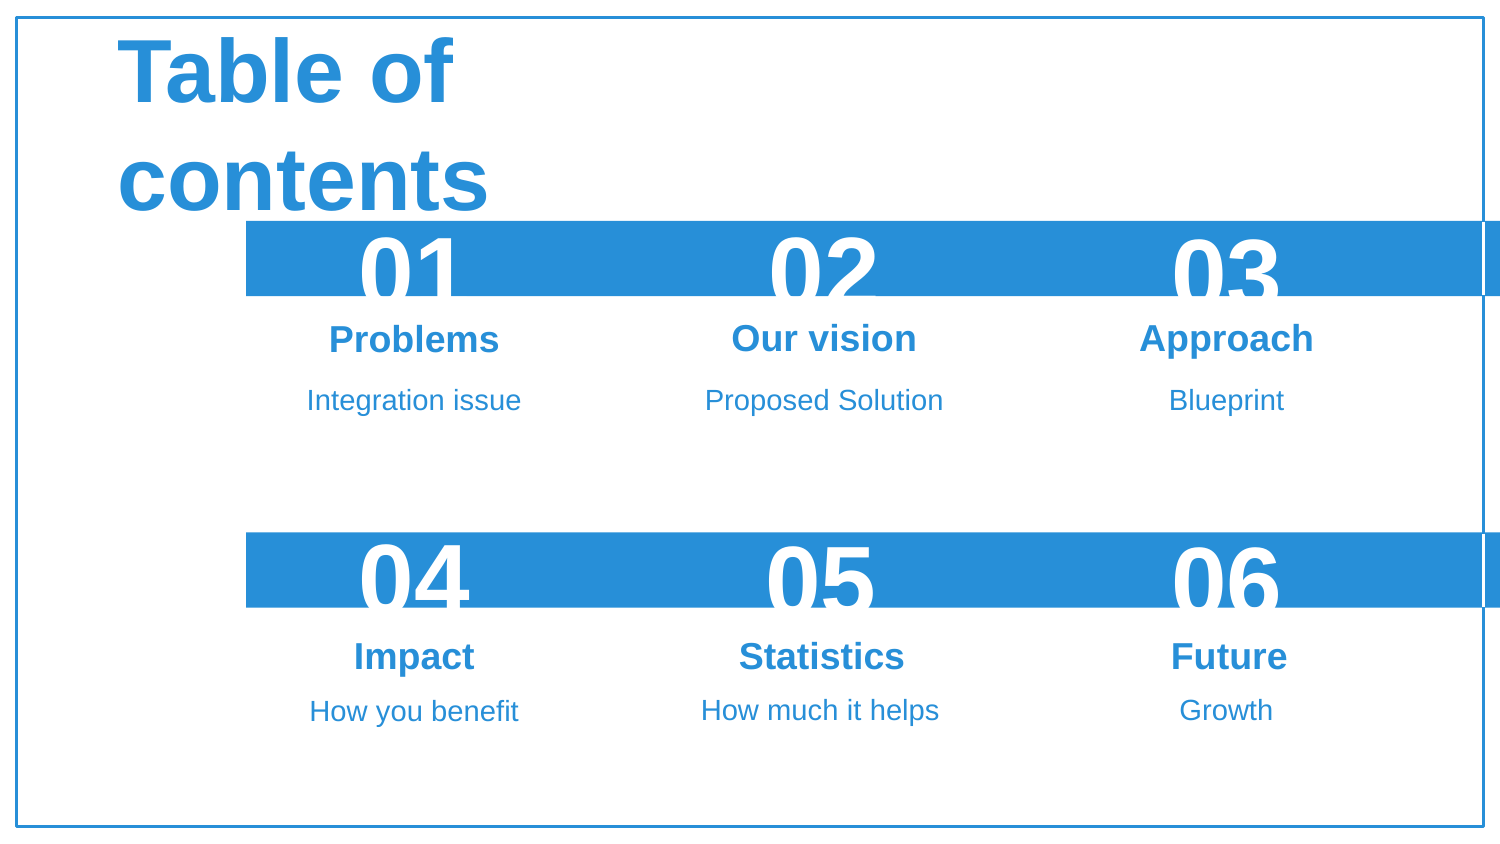

# Table of contents

02
01
03
Approach
Our vision
Problems
Integration issue
Proposed Solution
Blueprint

04
05
06
Impact
Statistics
Future
How much it helps
Growth
How you benefit